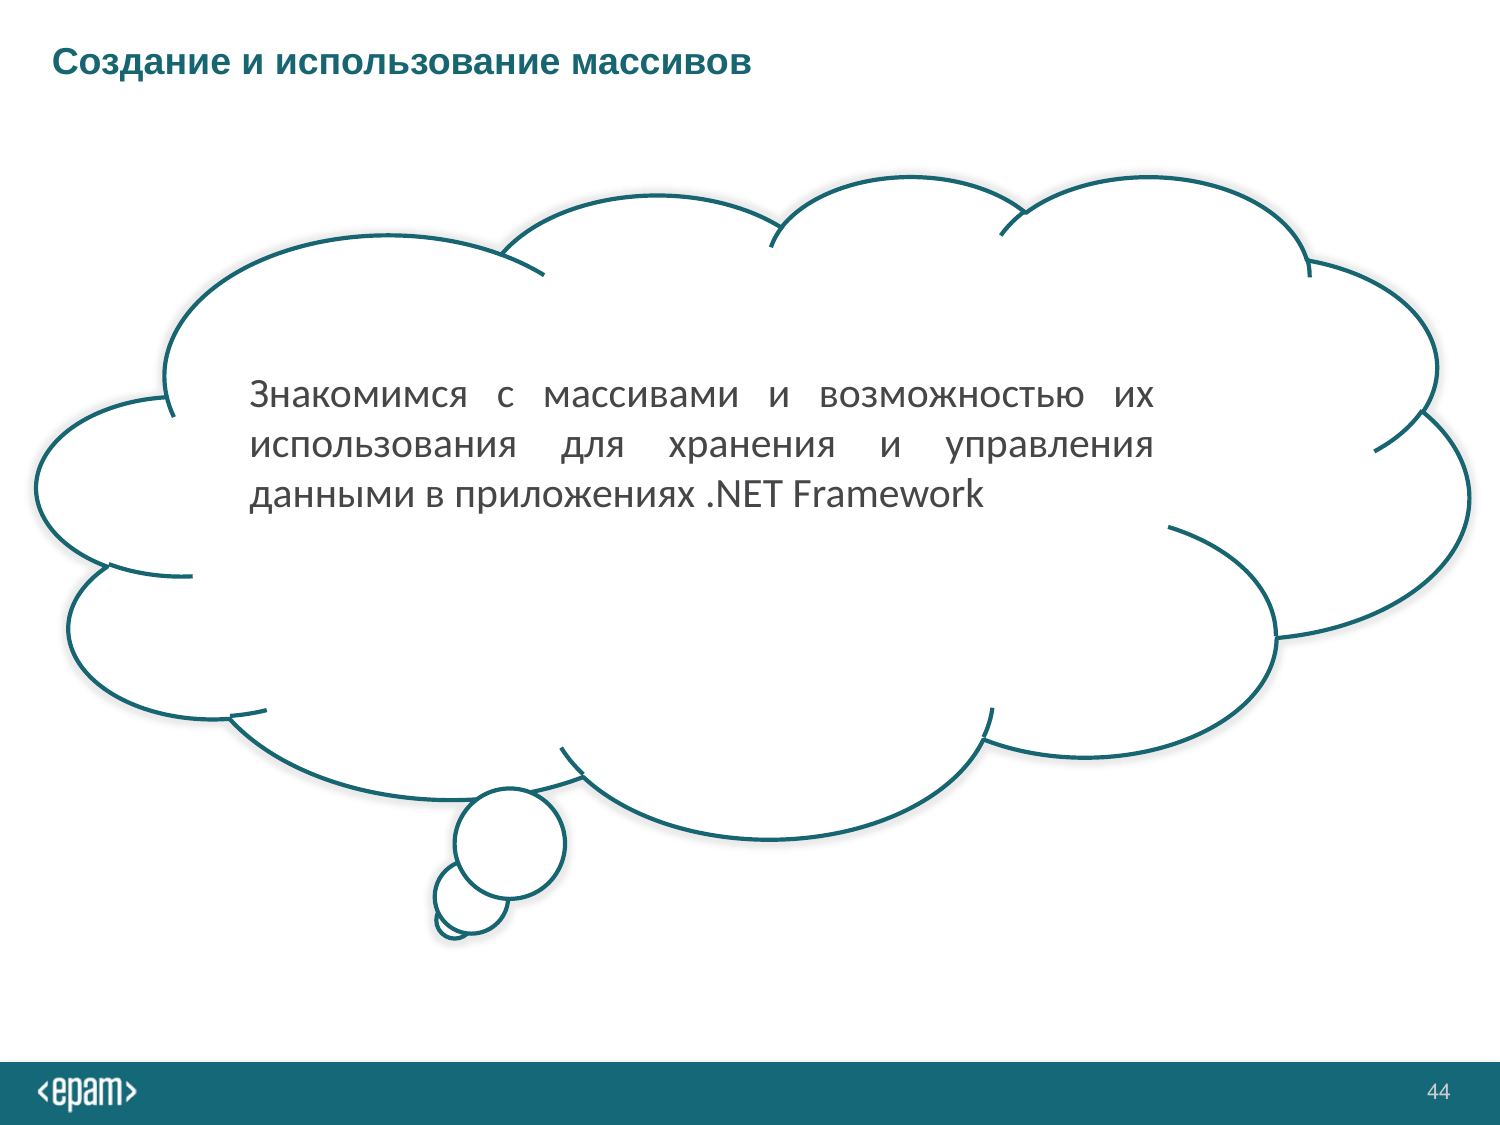

# Создание и использование массивов
Знакомимся с массивами и возможностью их использования для хранения и управления данными в приложениях .NET Framework